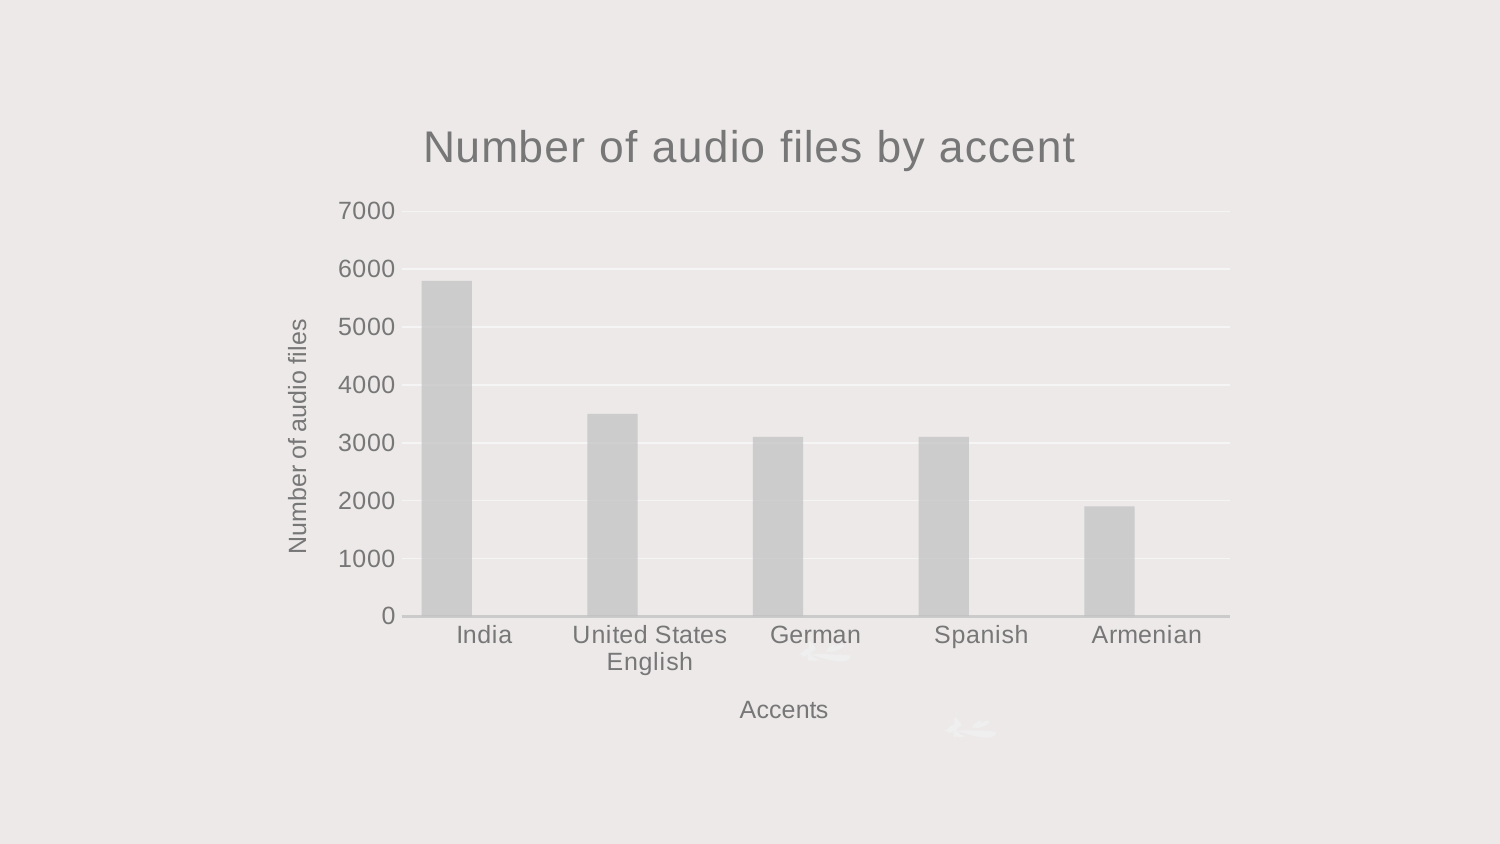

### Chart: Number of audio files by accent

| Category | Series 1 | Series 2 | Series 3 |
|---|---|---|---|
| India | 5800.0 | None | None |
| United States English | 3500.0 | None | None |
| German | 3100.0 | None | None |
| Spanish | 3100.0 | None | None |
| Armenian | 1900.0 | None | None |